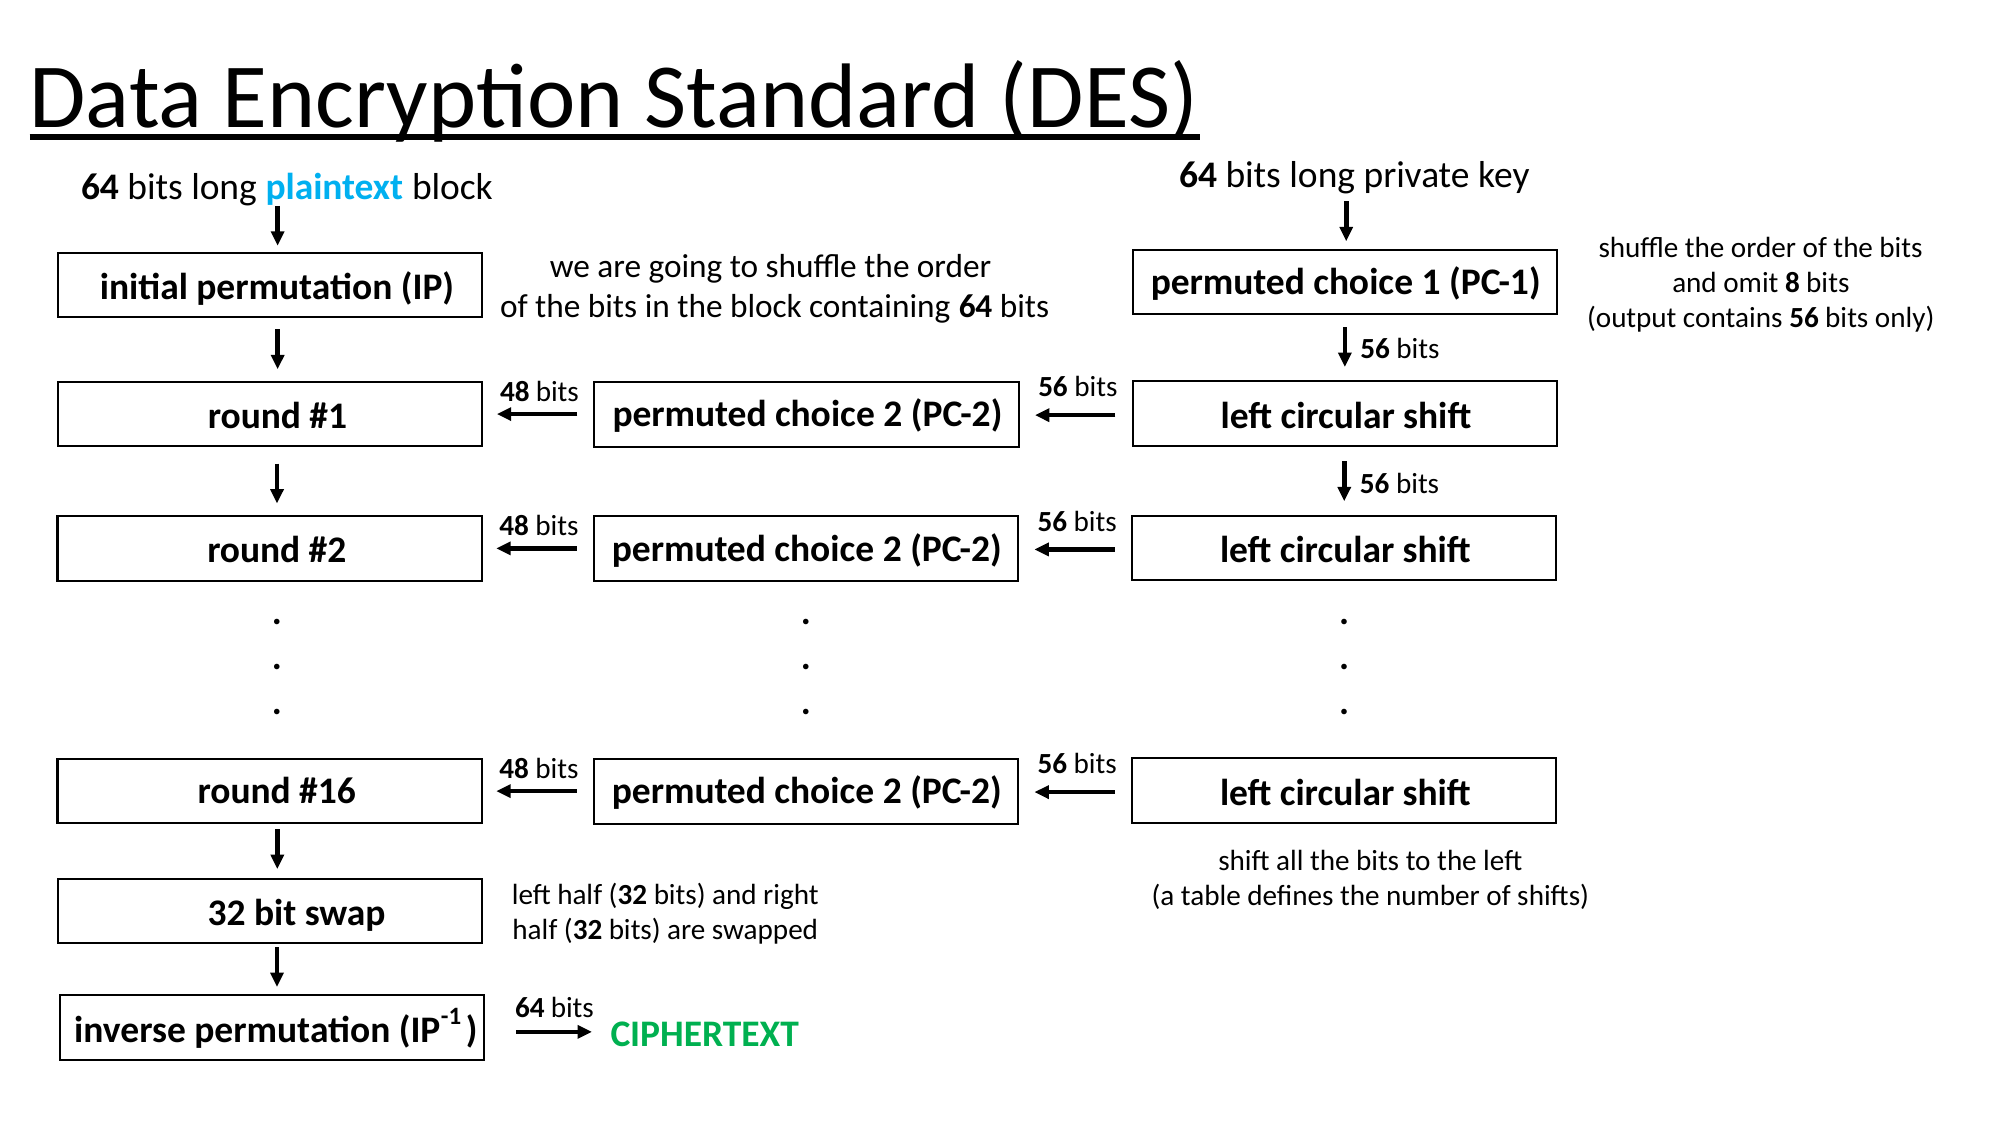

# Data Encryption Standard (DES)
64 bits long private key
64 bits long plaintext block
shuffle the order of the bits
and omit 8 bits
(output contains 56 bits only)
we are going to shuffle the order
of the bits in the block containing 64 bits

permuted choice 1 (PC-1)

initial permutation (IP)
56 bits
56 bits
48 bits

permuted choice 2 (PC-2)
round #1
left circular shift
56 bits
56 bits
48 bits

permuted choice 2 (PC-2)
round #2
left circular shift
.
.
.
.
.
.
.
.
.
56 bits
48 bits

round #16

permuted choice 2 (PC-2)
left circular shift
shift all the bits to the left
(a table defines the number of shifts)
left half (32 bits) and right
half (32 bits) are swapped

32 bit swap
64 bits
-1

inverse permutation (IP   )
CIPHERTEXT